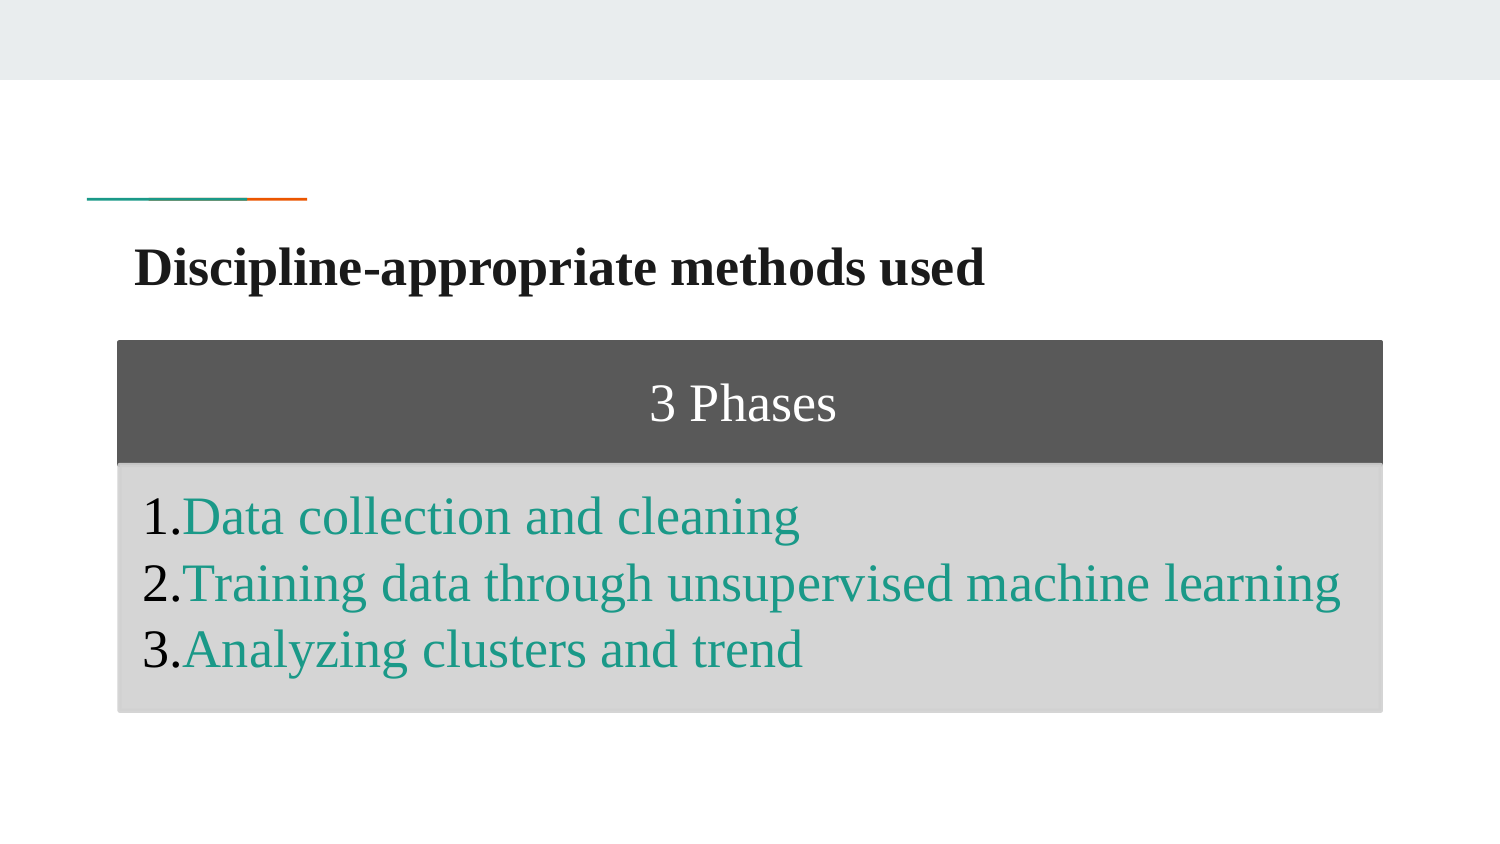

# Discipline-appropriate methods used
3 Phases
Data collection and cleaning
Training data through unsupervised machine learning
Analyzing clusters and trend